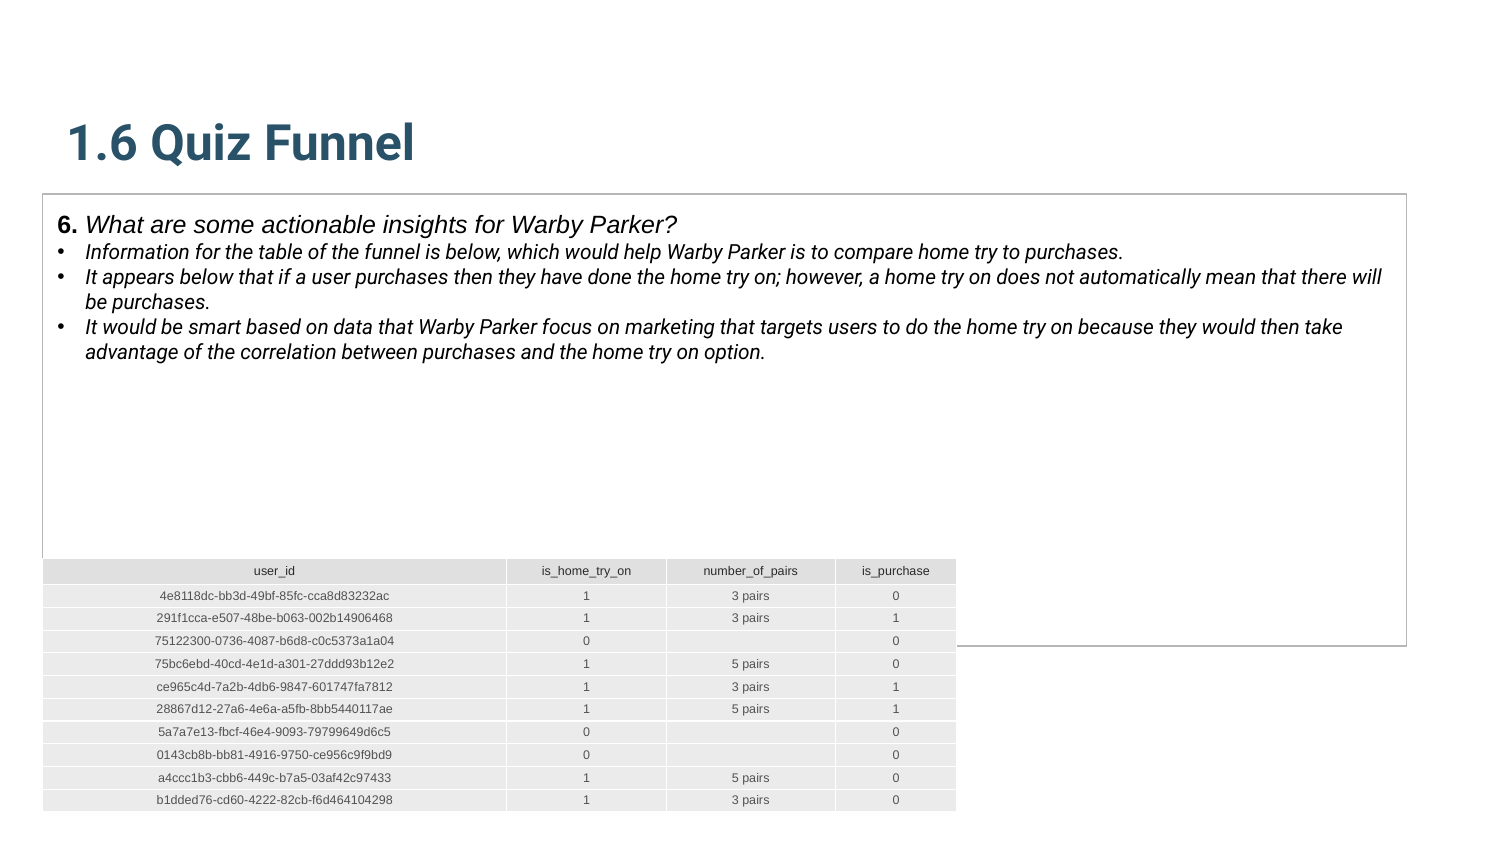

1.6 Quiz Funnel
6. What are some actionable insights for Warby Parker?
Information for the table of the funnel is below, which would help Warby Parker is to compare home try to purchases.
It appears below that if a user purchases then they have done the home try on; however, a home try on does not automatically mean that there will be purchases.
It would be smart based on data that Warby Parker focus on marketing that targets users to do the home try on because they would then take advantage of the correlation between purchases and the home try on option.

| user\_id | is\_home\_try\_on | number\_of\_pairs | is\_purchase |
| --- | --- | --- | --- |
| 4e8118dc-bb3d-49bf-85fc-cca8d83232ac | 1 | 3 pairs | 0 |
| 291f1cca-e507-48be-b063-002b14906468 | 1 | 3 pairs | 1 |
| 75122300-0736-4087-b6d8-c0c5373a1a04 | 0 |  | 0 |
| 75bc6ebd-40cd-4e1d-a301-27ddd93b12e2 | 1 | 5 pairs | 0 |
| ce965c4d-7a2b-4db6-9847-601747fa7812 | 1 | 3 pairs | 1 |
| 28867d12-27a6-4e6a-a5fb-8bb5440117ae | 1 | 5 pairs | 1 |
| 5a7a7e13-fbcf-46e4-9093-79799649d6c5 | 0 |  | 0 |
| 0143cb8b-bb81-4916-9750-ce956c9f9bd9 | 0 |  | 0 |
| a4ccc1b3-cbb6-449c-b7a5-03af42c97433 | 1 | 5 pairs | 0 |
| b1dded76-cd60-4222-82cb-f6d464104298 | 1 | 3 pairs | 0 |